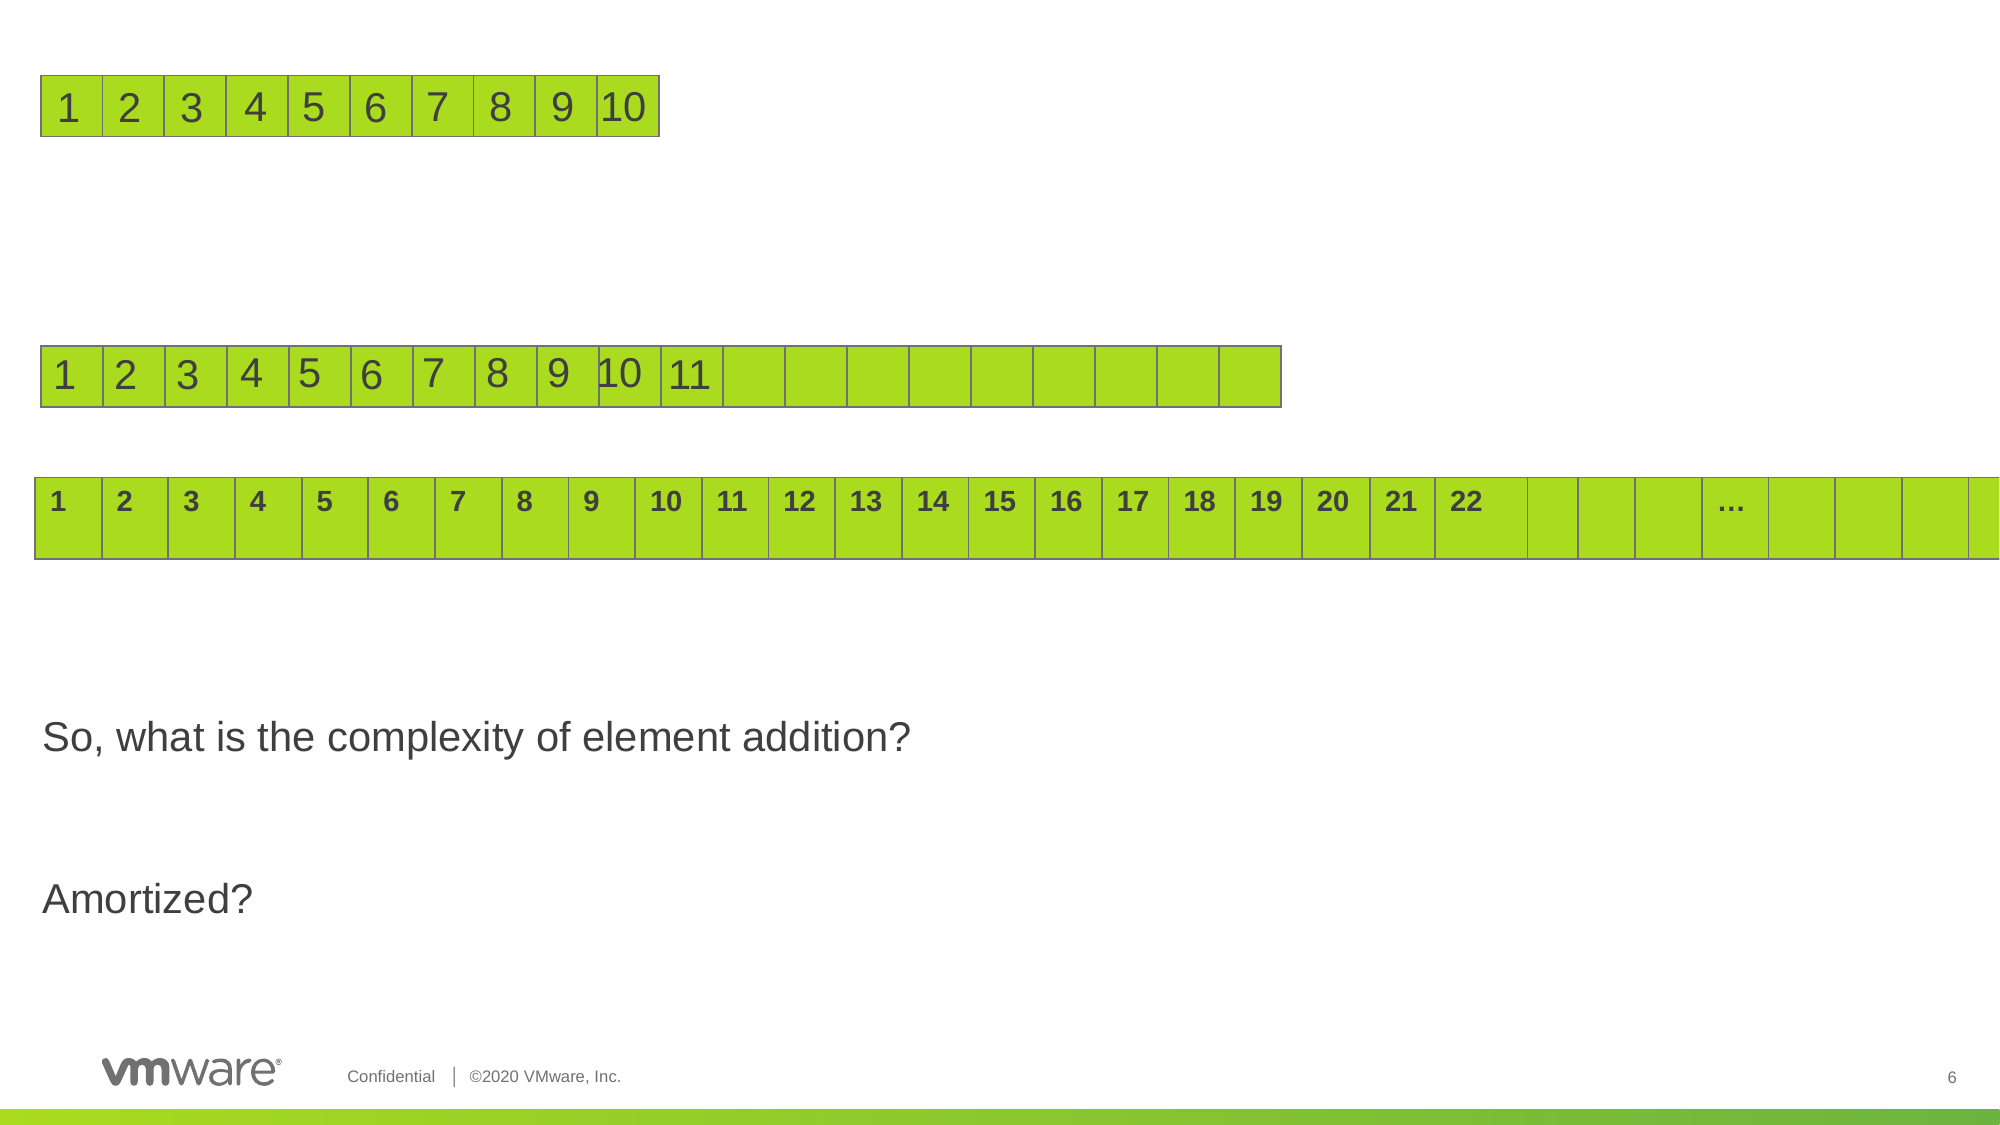

|  |  |  |  |  |  |  |  |  |  |
| --- | --- | --- | --- | --- | --- | --- | --- | --- | --- |
4
5
7
8
9
10
1
2
3
6
|  |  |  |  |  |  |  |  |  |  |  |  |  |  |  |  |  |  |  |  |
| --- | --- | --- | --- | --- | --- | --- | --- | --- | --- | --- | --- | --- | --- | --- | --- | --- | --- | --- | --- |
4
5
7
8
9
10
1
2
3
6
11
| 1 | 2 | 3 | 4 | 5 | 6 | 7 | 8 | 9 | 10 | 11 | 12 | 13 | 14 | 15 | 16 | 17 | 18 | 19 | 20 | 21 | 22 |  |  |  | … |  |  |  |  |  |  |  |  |  |  |  |  |  |  |
| --- | --- | --- | --- | --- | --- | --- | --- | --- | --- | --- | --- | --- | --- | --- | --- | --- | --- | --- | --- | --- | --- | --- | --- | --- | --- | --- | --- | --- | --- | --- | --- | --- | --- | --- | --- | --- | --- | --- | --- |
So, what is the complexity of element addition?

Amortized?